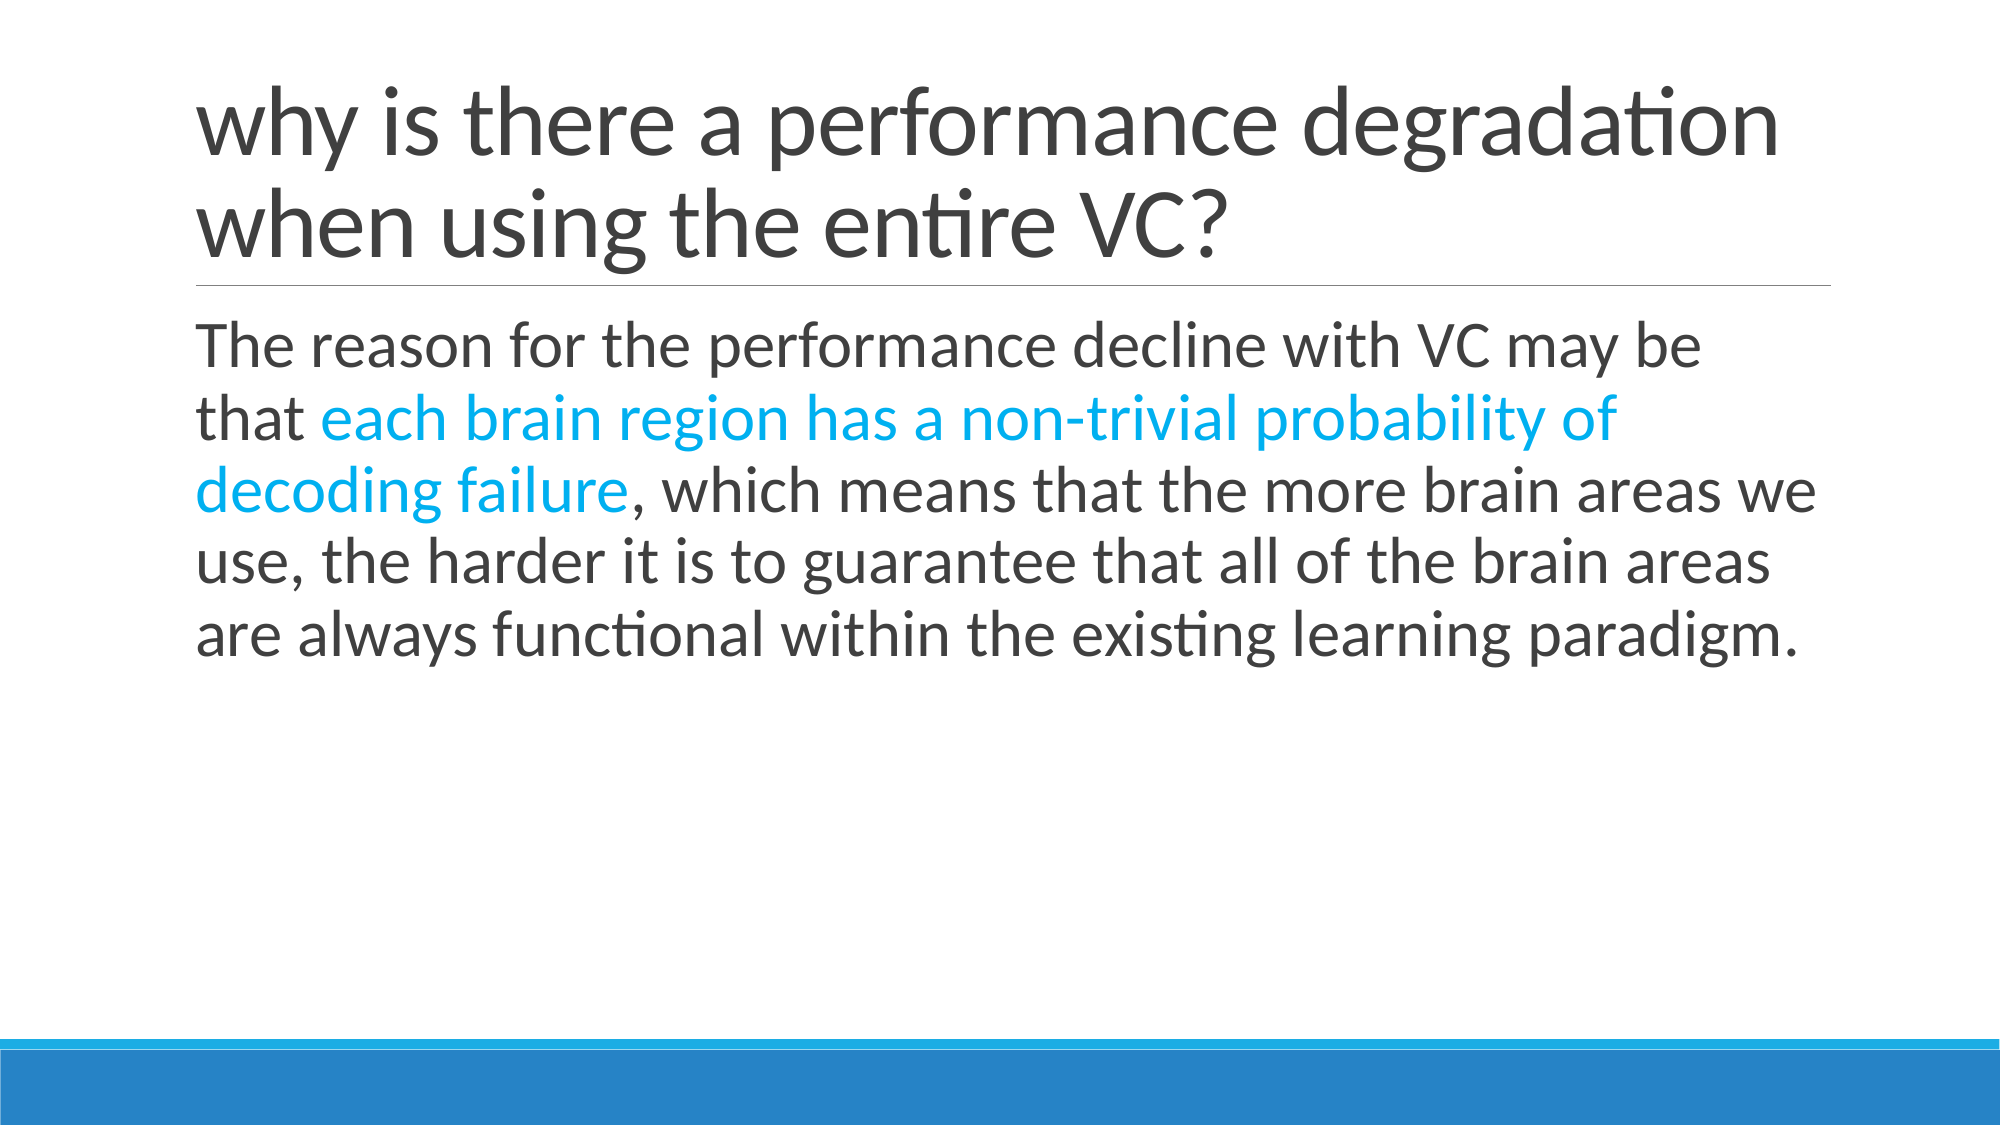

# why is there a performance degradation when using the entire VC?
The reason for the performance decline with VC may be that each brain region has a non-trivial probability of decoding failure, which means that the more brain areas we use, the harder it is to guarantee that all of the brain areas are always functional within the existing learning paradigm.